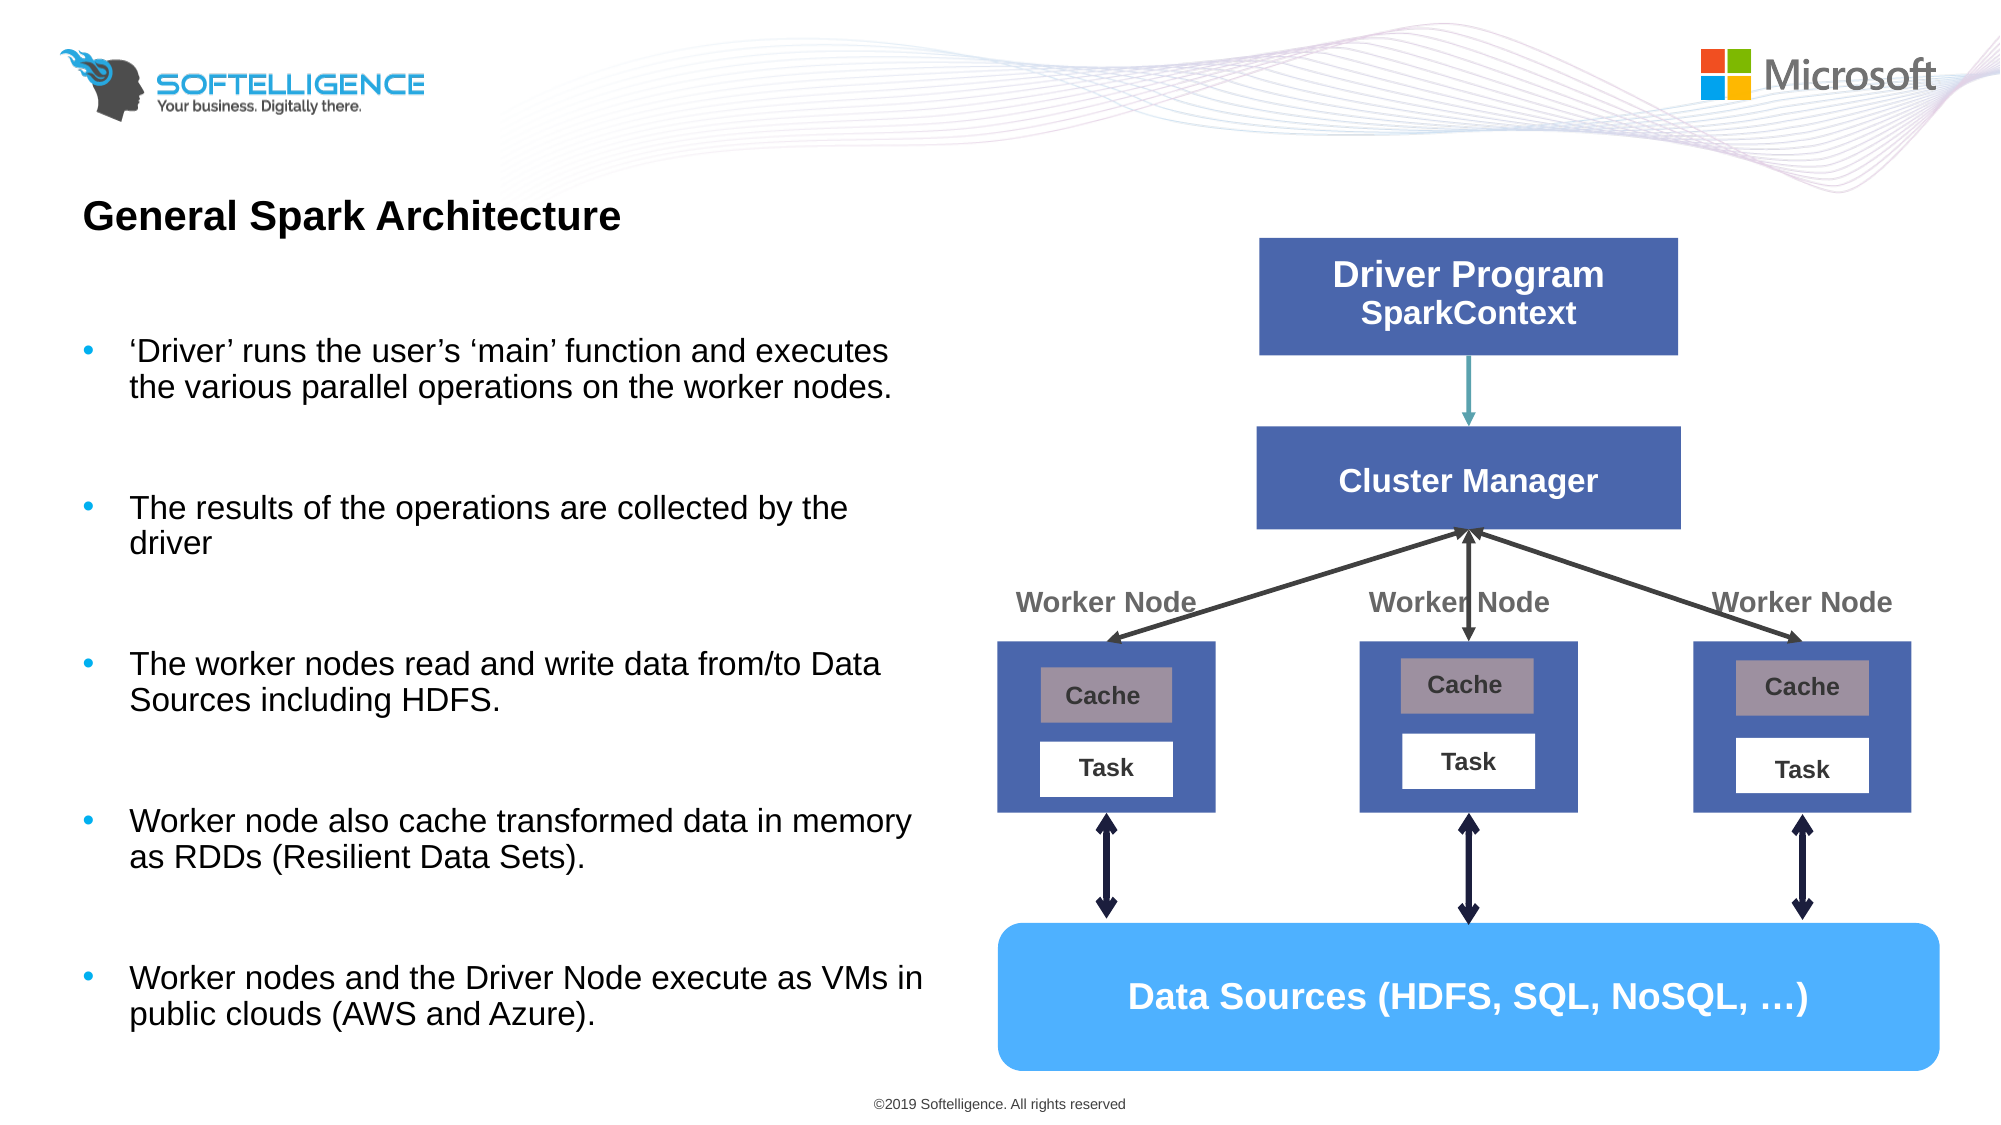

Driver Program
SparkContext

Cluster Manager
Worker Node
Worker Node
Worker Node

Cache

Cache
Cache

Task
Task
Task
Data Sources (HDFS, SQL, NoSQL, …)
General Spark Architecture

‘Driver’ runs the user’s ‘main’ function and executes the various parallel operations on the worker nodes.

The results of the operations are collected by the driver

The worker nodes read and write data from/to Data Sources including HDFS.

Worker node also cache transformed data in memory as RDDs (Resilient Data Sets).

Worker nodes and the Driver Node execute as VMs in public clouds (AWS and Azure).
22
©2019 Softelligence. All rights reserved